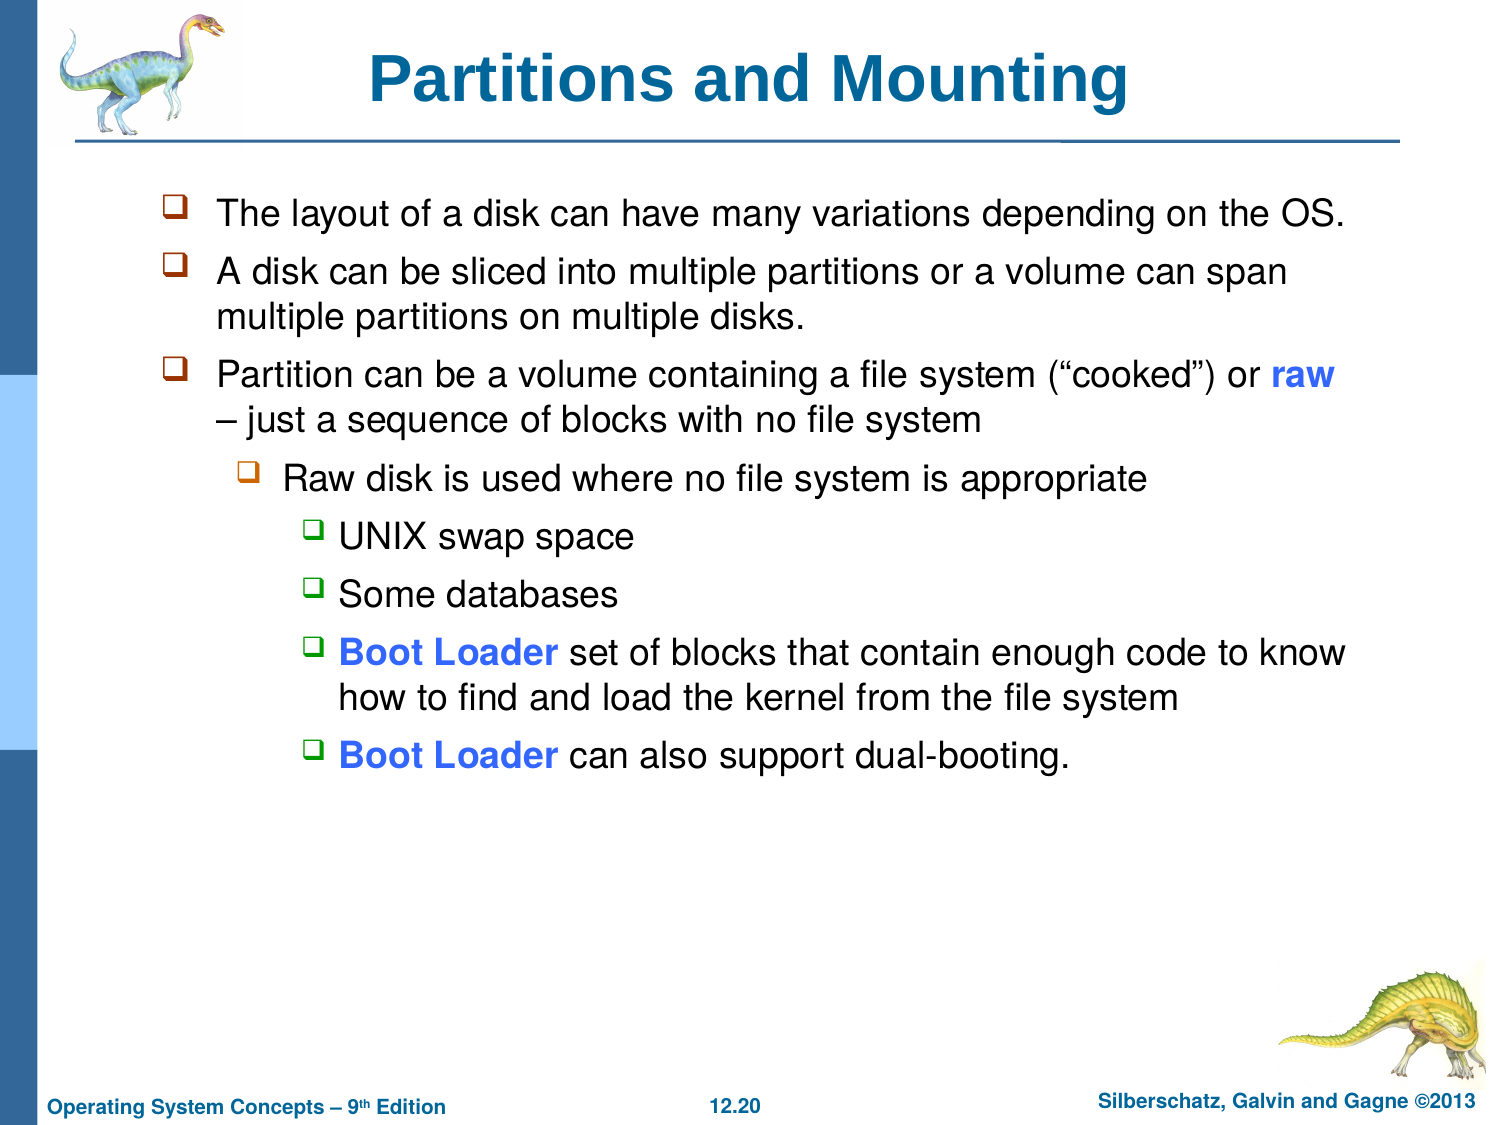

# Partitions and Mounting
The layout of a disk can have many variations depending on the OS.
A disk can be sliced into multiple partitions or a volume can span multiple partitions on multiple disks.
Partition can be a volume containing a file system (“cooked”) or raw – just a sequence of blocks with no file system
Raw disk is used where no file system is appropriate
UNIX swap space
Some databases
Boot Loader set of blocks that contain enough code to know how to find and load the kernel from the file system
Boot Loader can also support dual-booting.